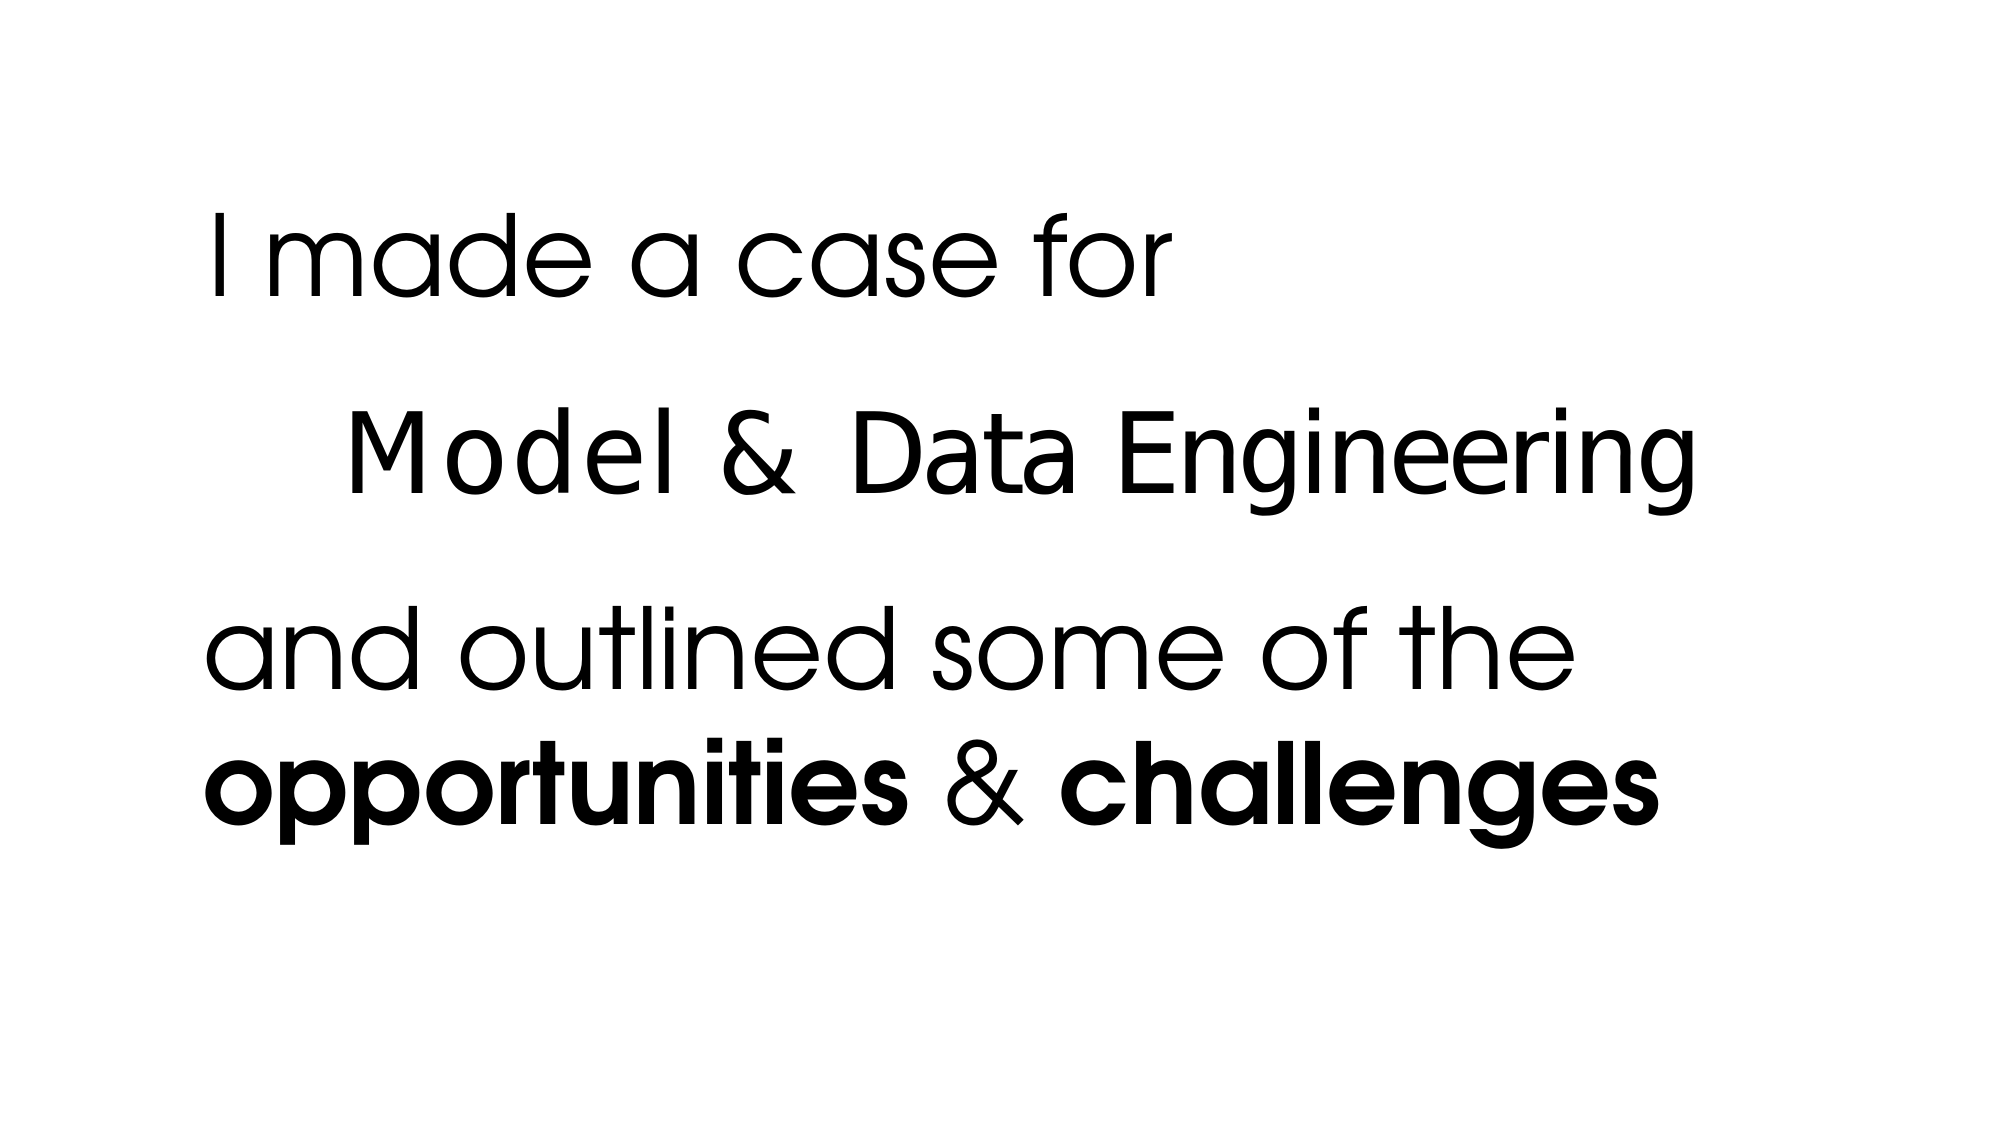

I made a case for
Model &
Data Engineering
and outlined some of the
opportunities & challenges